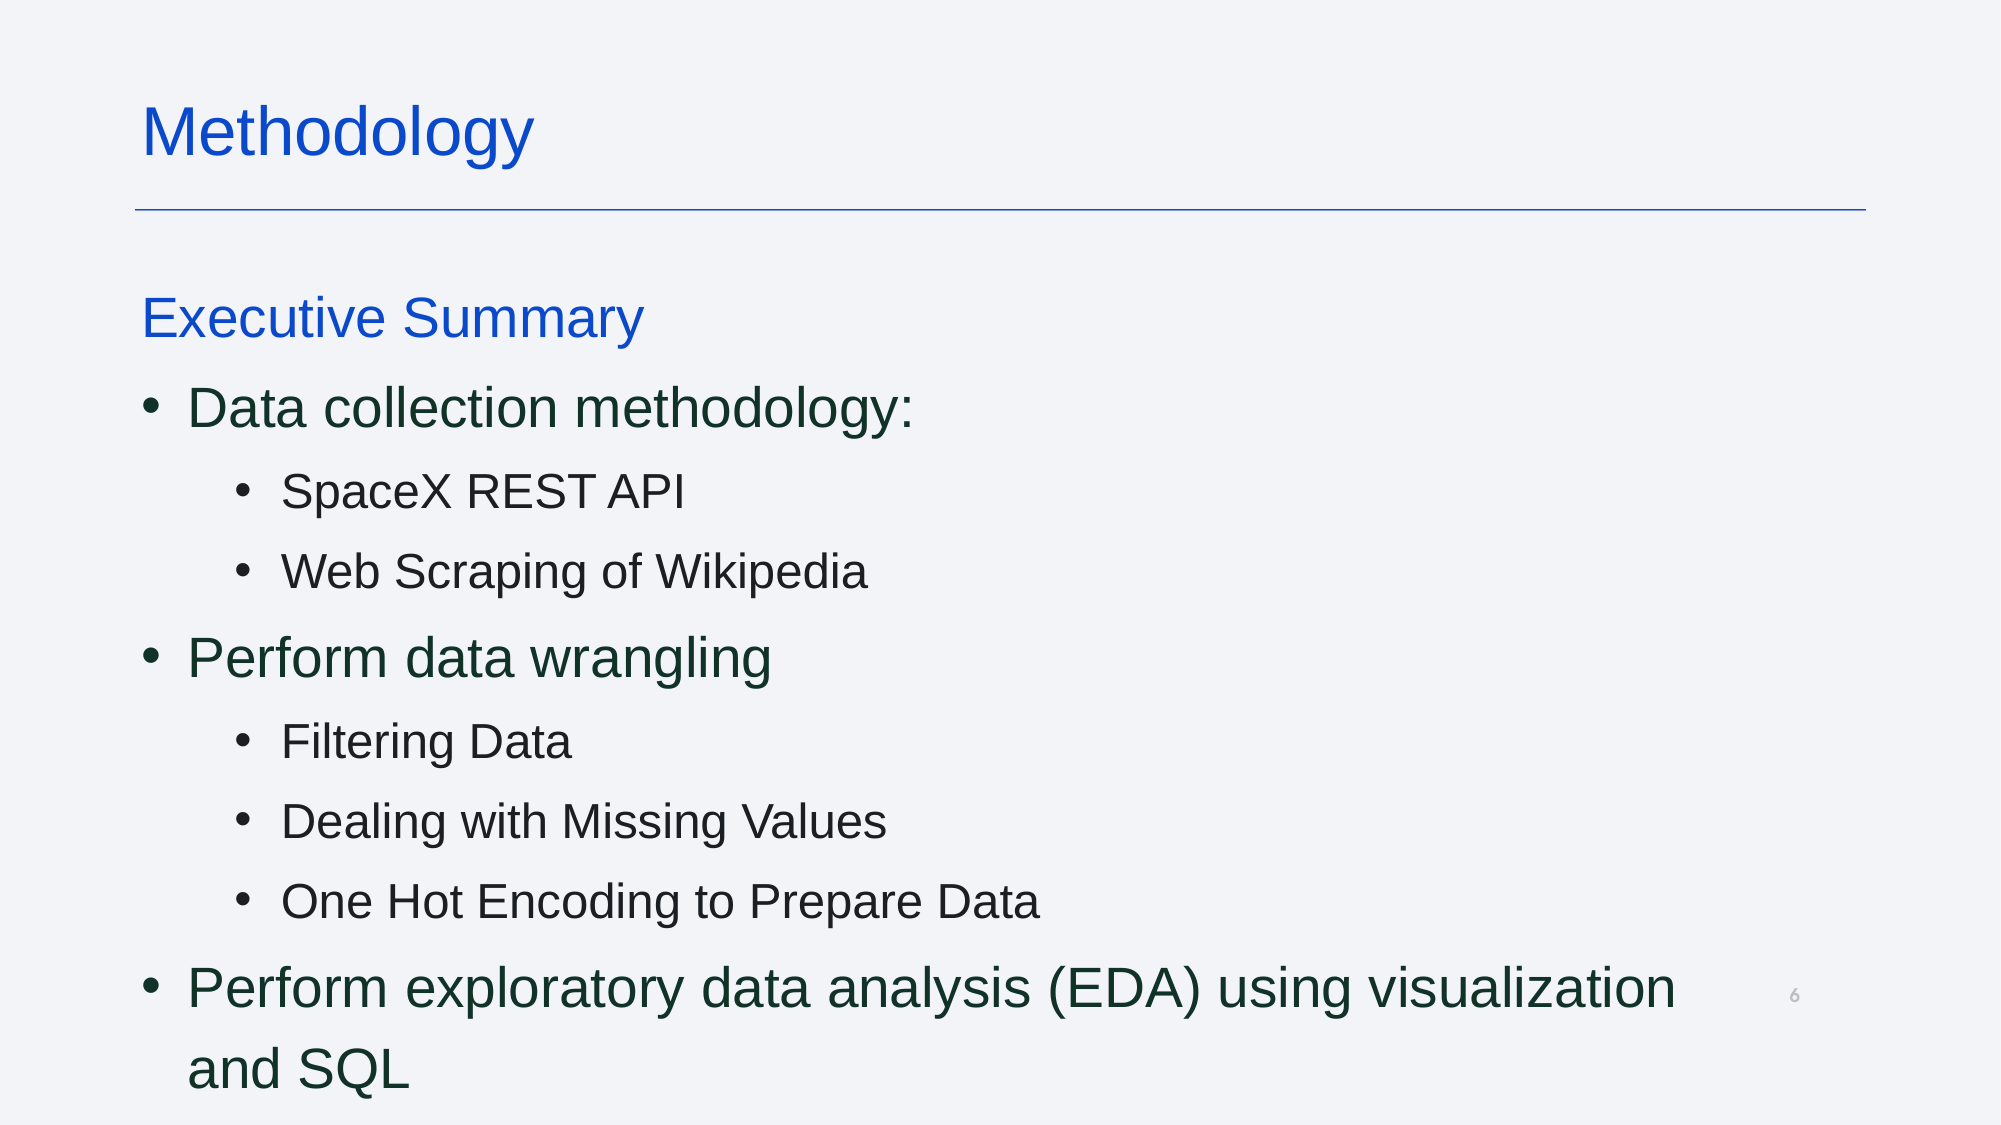

Methodology
Executive Summary
Data collection methodology:
SpaceX REST API
Web Scraping of Wikipedia
Perform data wrangling
Filtering Data
Dealing with Missing Values
One Hot Encoding to Prepare Data
Perform exploratory data analysis (EDA) using visualization and SQL

6